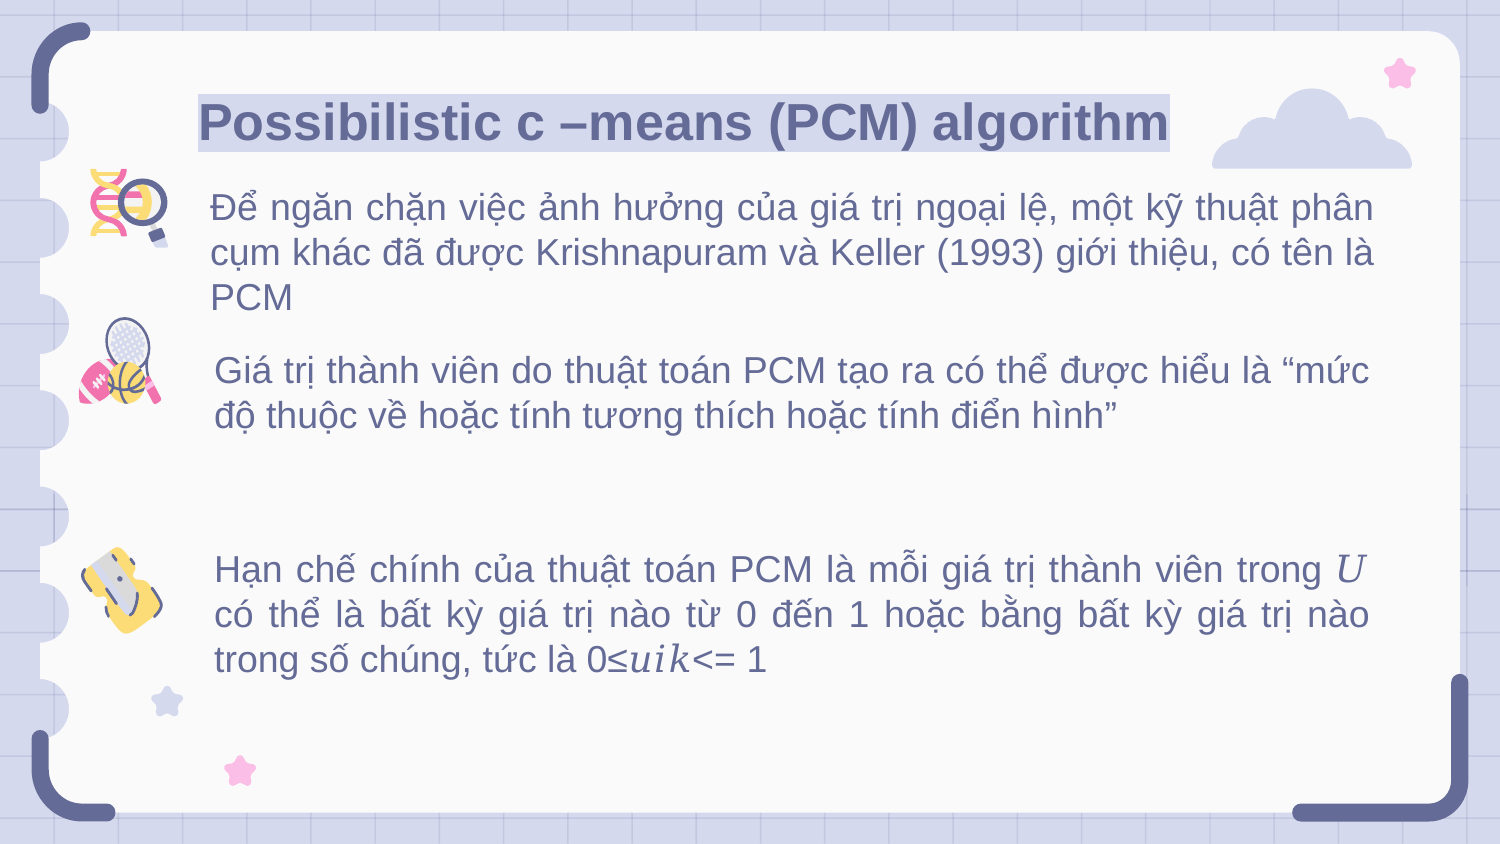

# Possibilistic c –means (PCM) algorithm

Để ngăn chặn việc ảnh hưởng của giá trị ngoại lệ, một kỹ thuật phân cụm khác đã được Krishnapuram và Keller (1993) giới thiệu, có tên là PCM

Giá trị thành viên do thuật toán PCM tạo ra có thể được hiểu là “mức độ thuộc về hoặc tính tương thích hoặc tính điển hình”
Hạn chế chính của thuật toán PCM là mỗi giá trị thành viên trong 𝑈 có thể là bất kỳ giá trị nào từ 0 đến 1 hoặc bằng bất kỳ giá trị nào trong số chúng, tức là 0≤𝑢𝑖𝑘<= 1